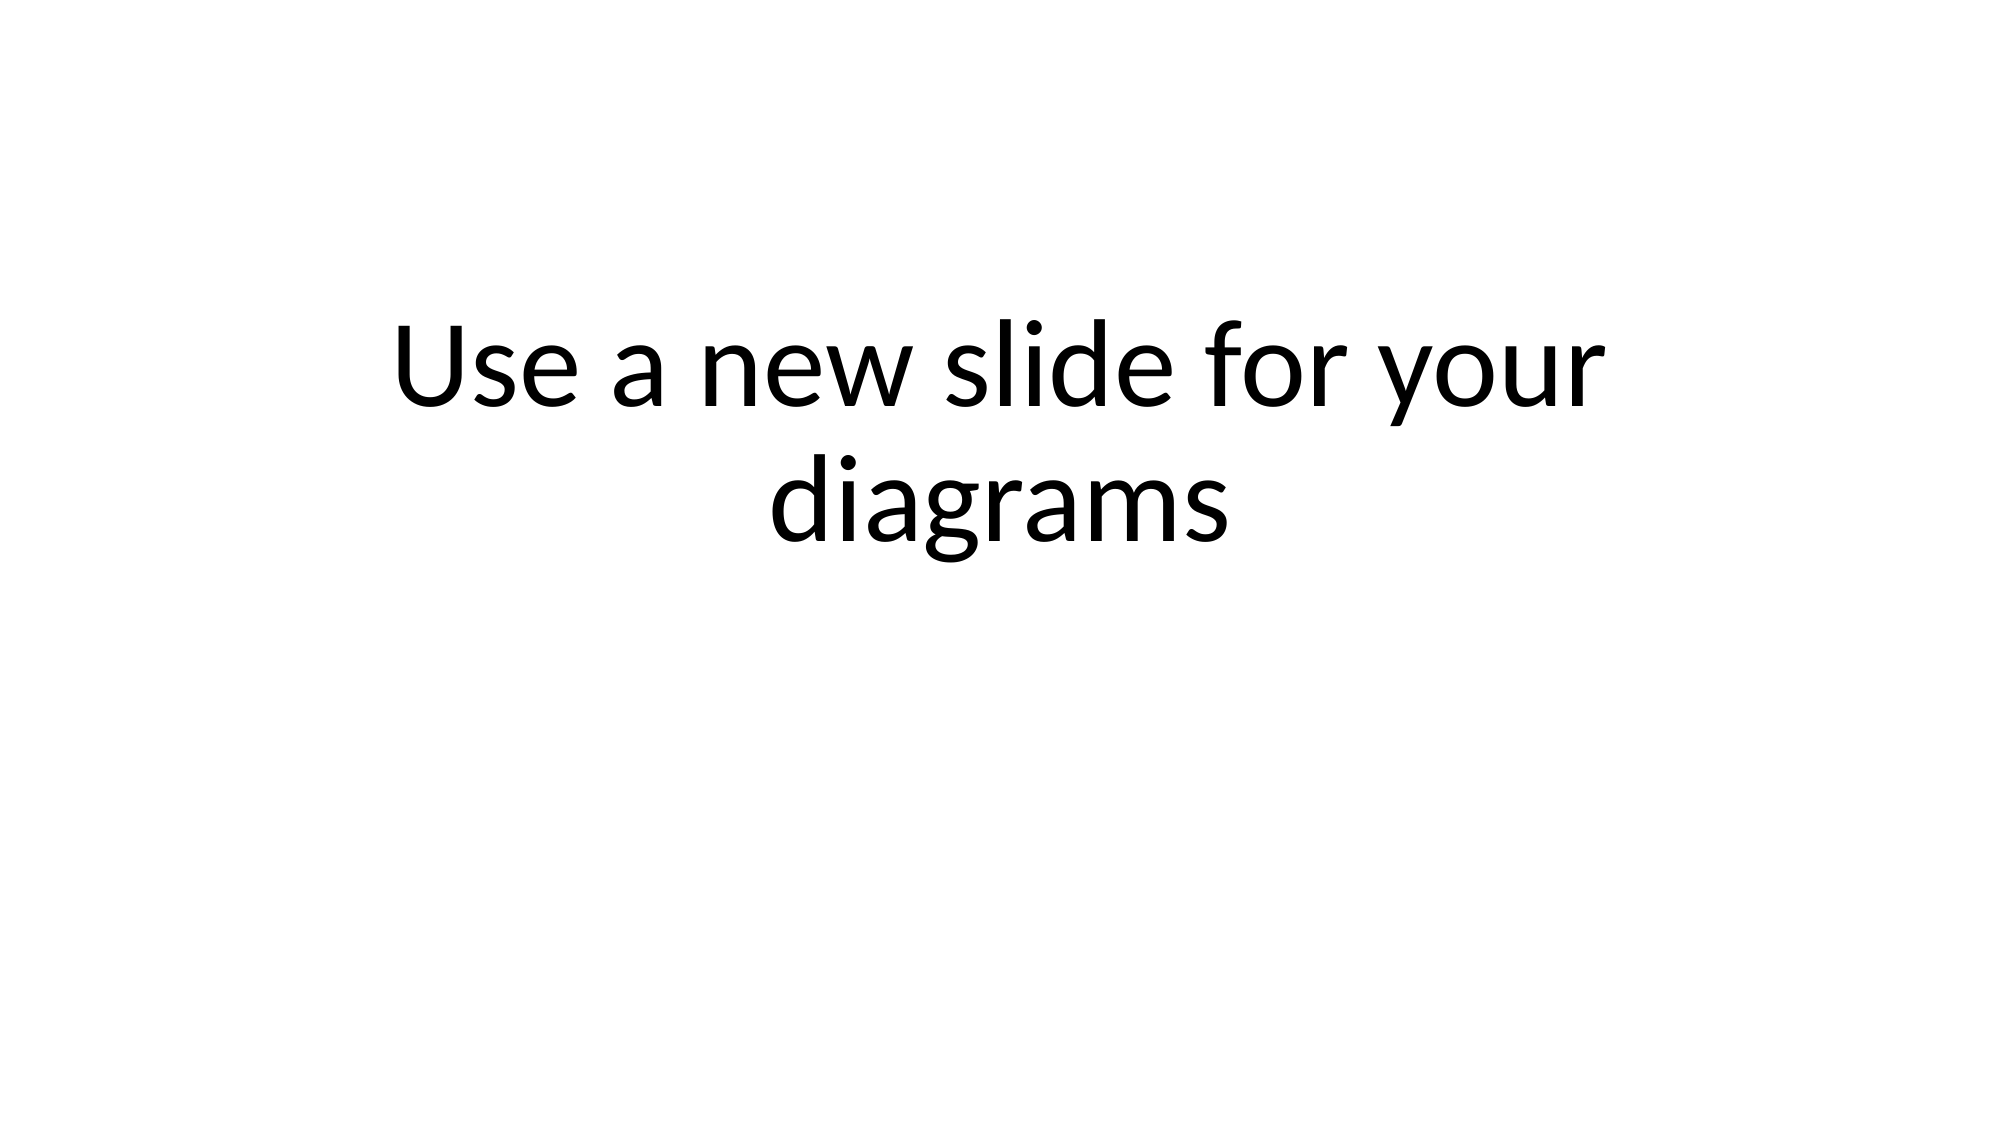

# Use a new slide for your diagrams